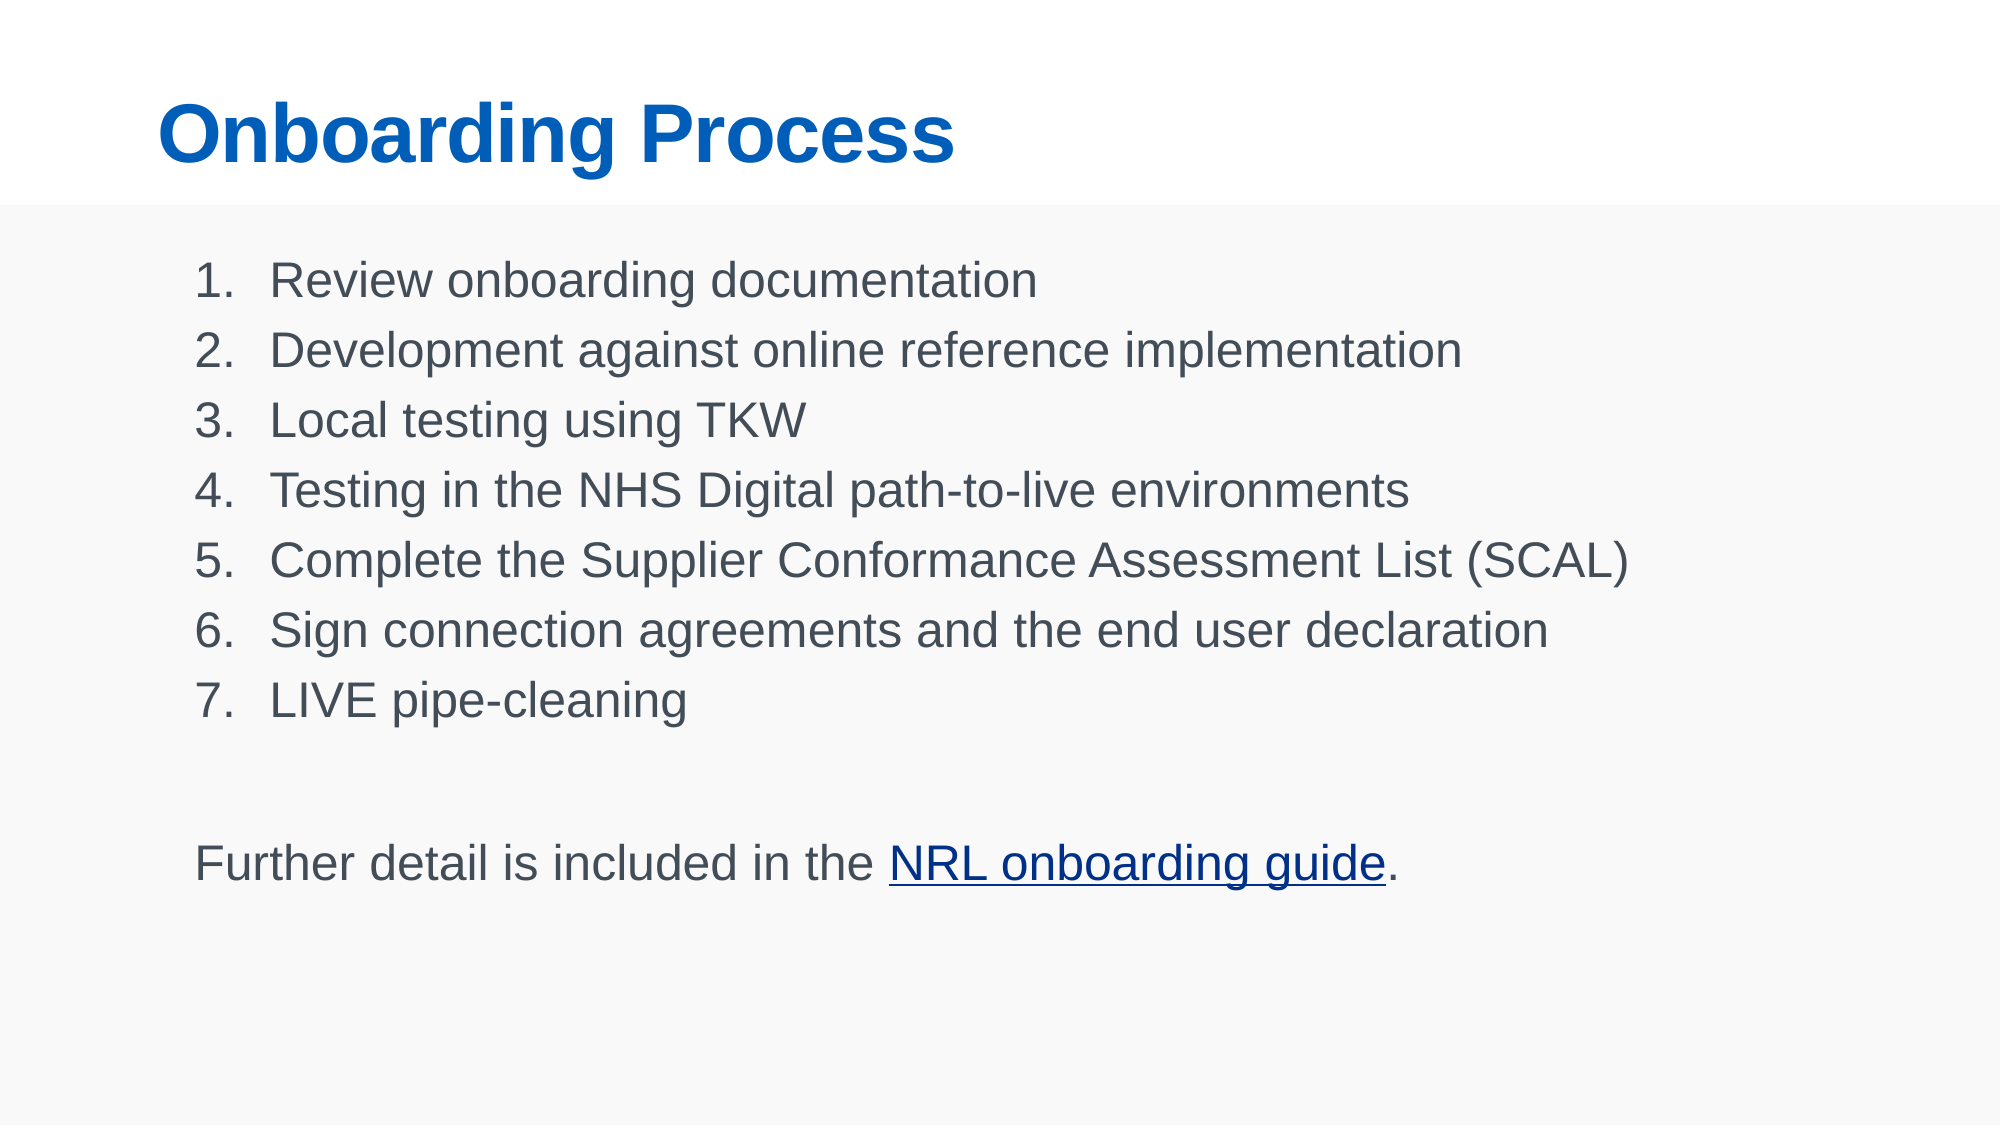

# Onboarding Process
Review onboarding documentation
Development against online reference implementation
Local testing using TKW
Testing in the NHS Digital path-to-live environments
Complete the Supplier Conformance Assessment List (SCAL)
Sign connection agreements and the end user declaration
LIVE pipe-cleaning

Further detail is included in the NRL onboarding guide.